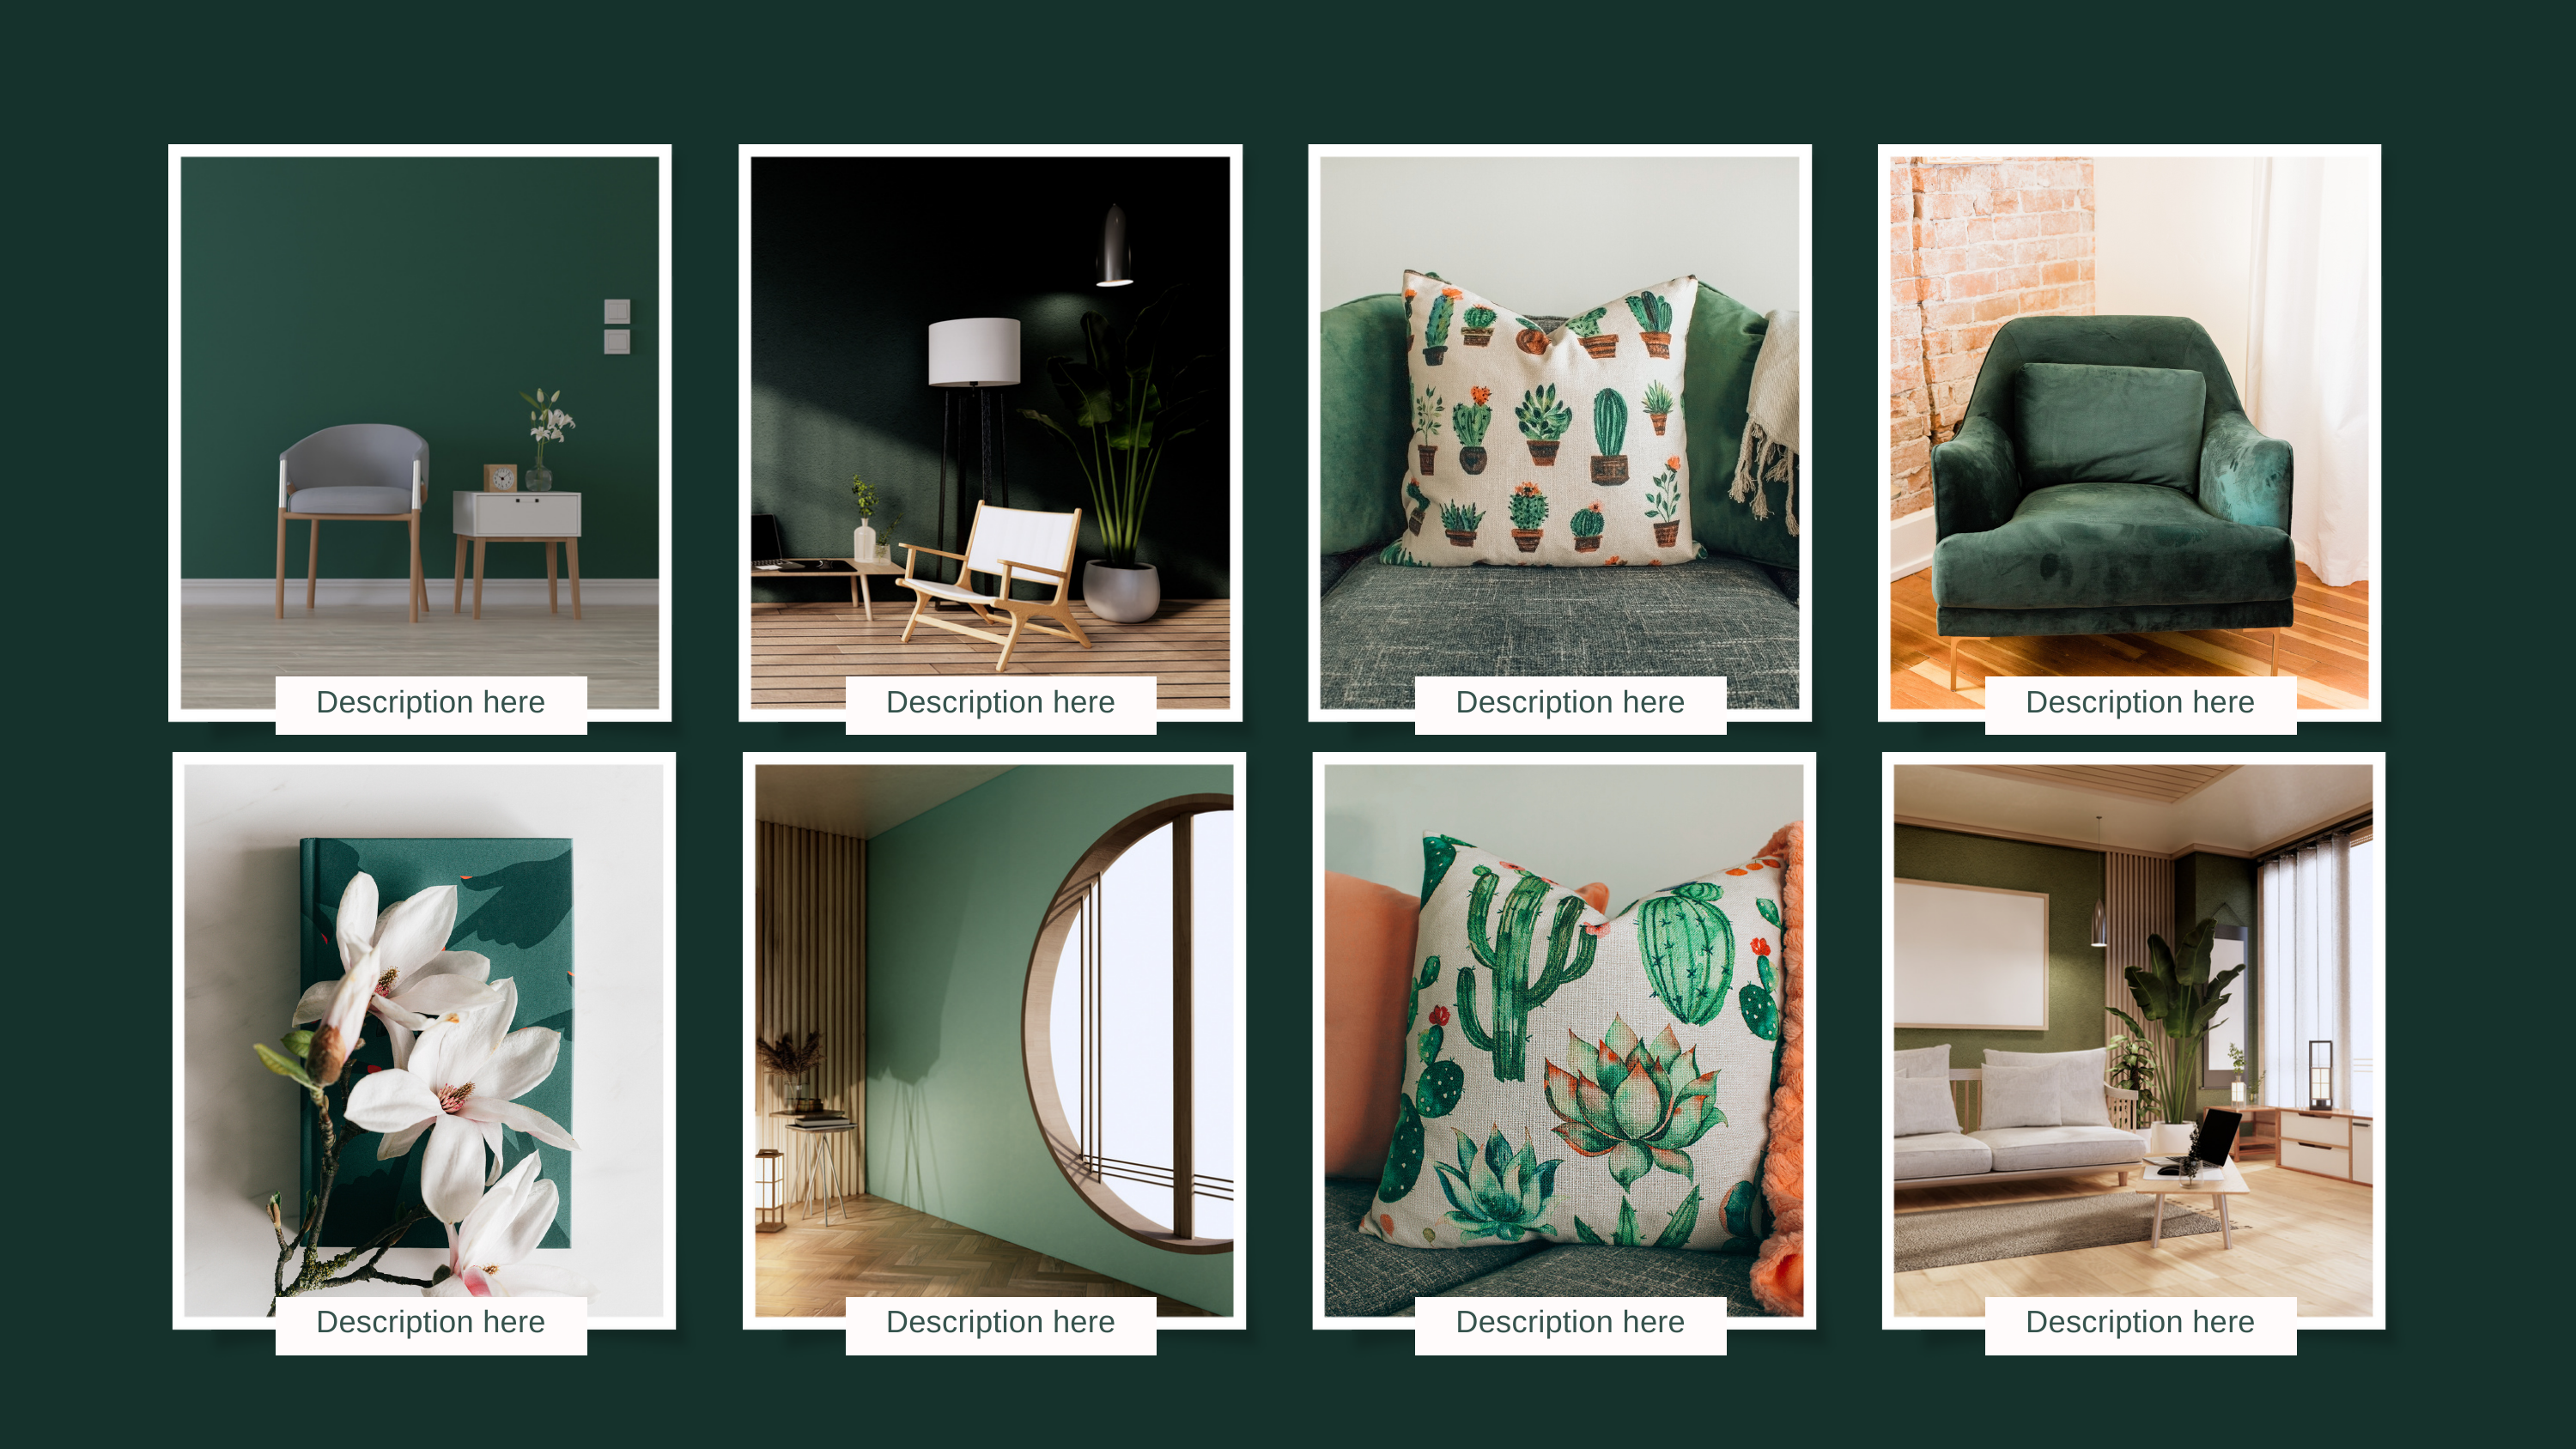

Description here

Description here

Description here

Description here

Description here

Description here

Description here

Description here